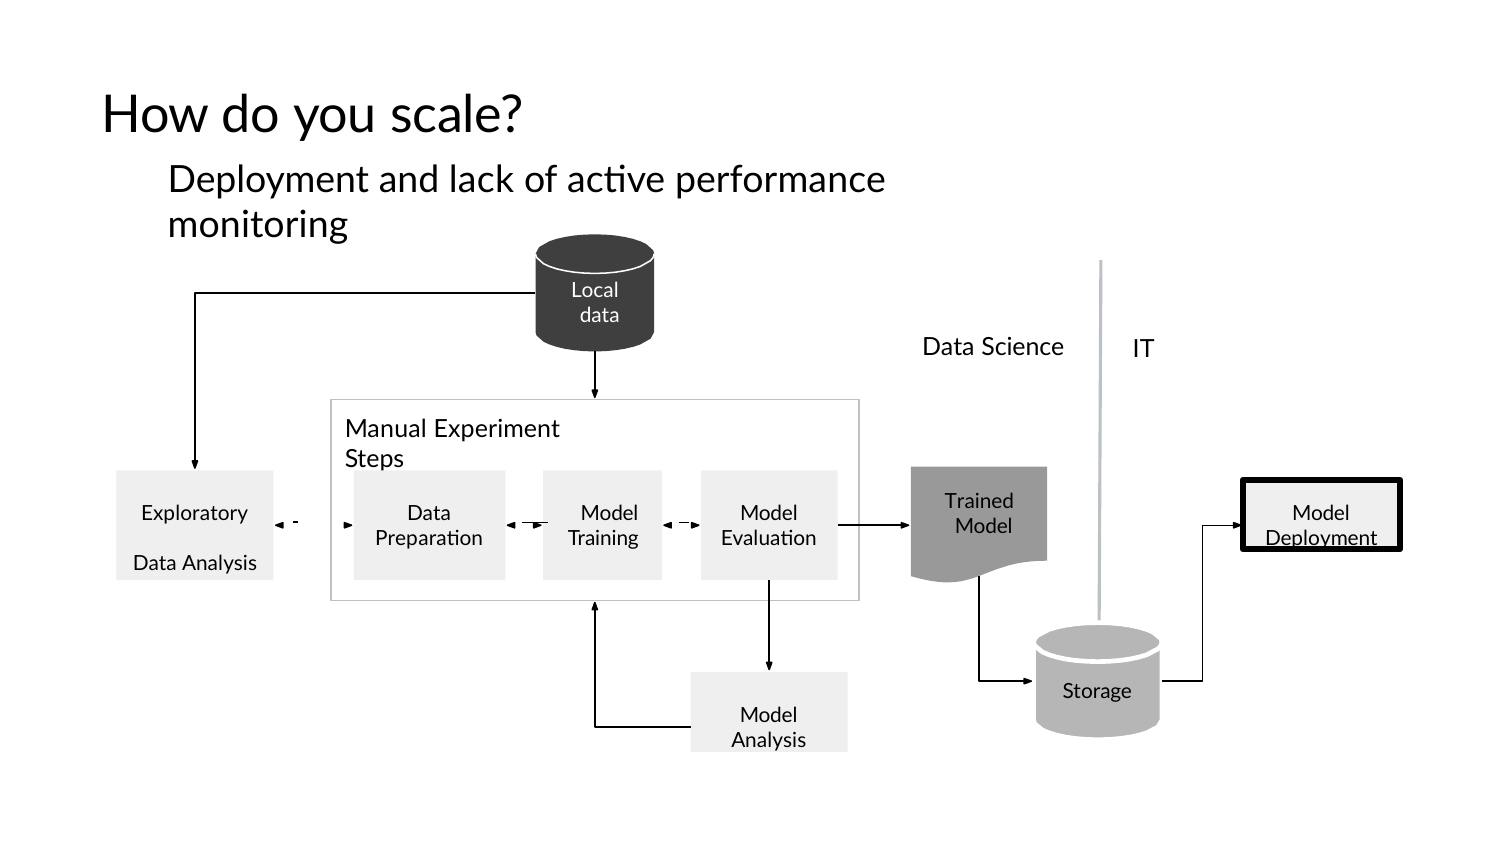

How do you scale?
Deployment and lack of active performance monitoring

Local  data

Data Science
IT

Manual Experiment Steps

Model  Deployment
Trained  Model
Exploratory
Data Analysis
Data  Preparation
     	Model
Training
Model  Evaluation

Model  Analysis
Storage